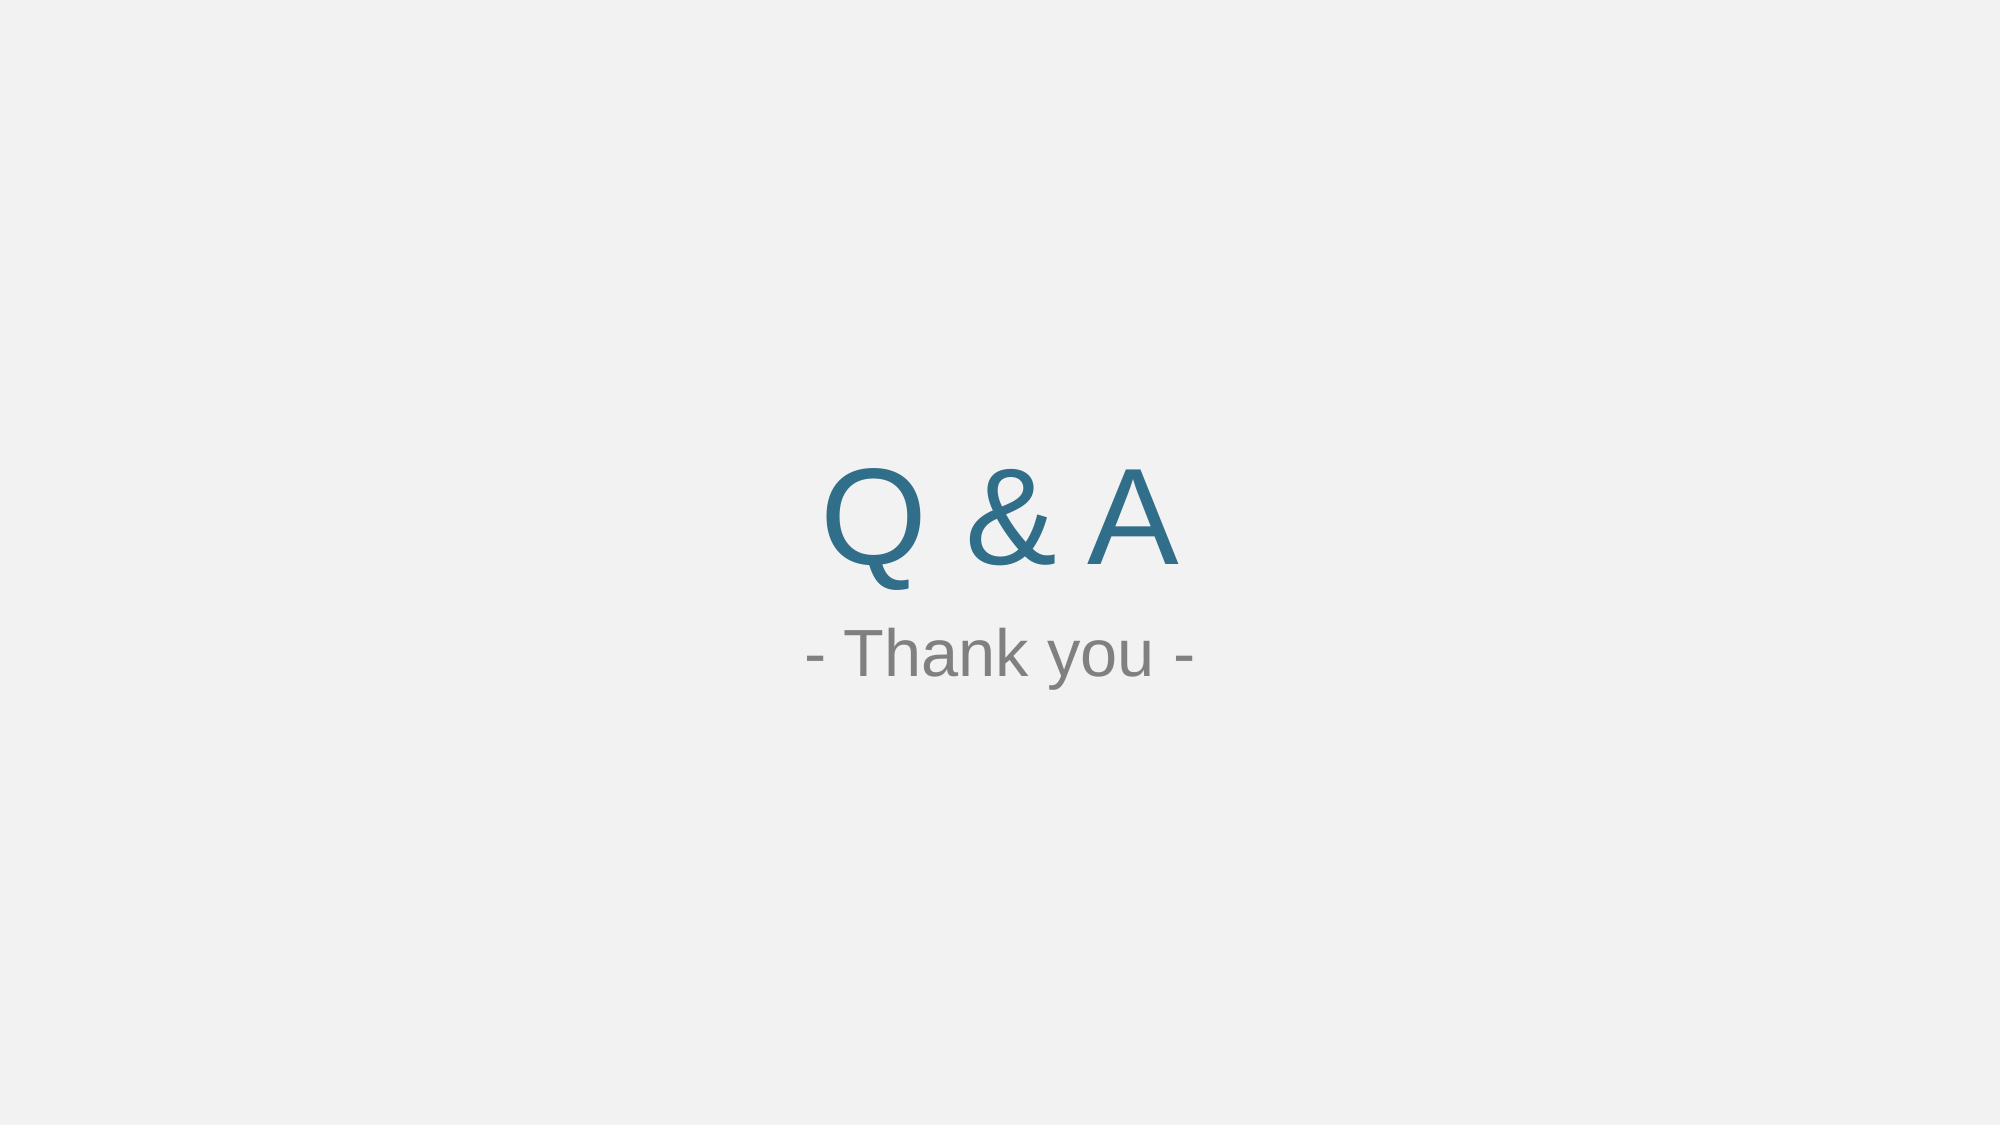

Q & A
- Thank you -